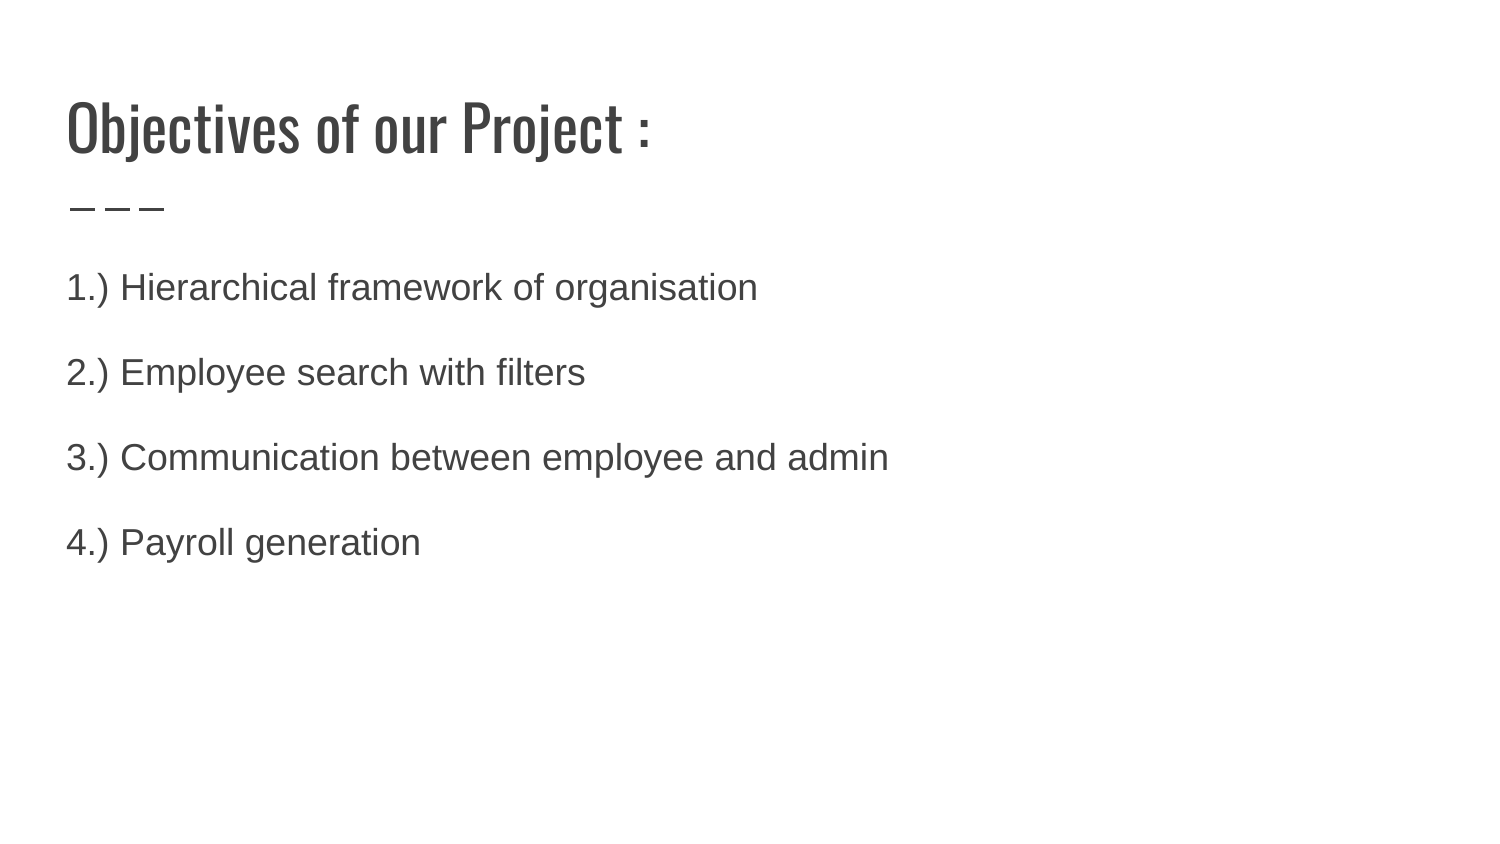

# Objectives of our Project :
1.) Hierarchical framework of organisation
2.) Employee search with filters
3.) Communication between employee and admin
4.) Payroll generation